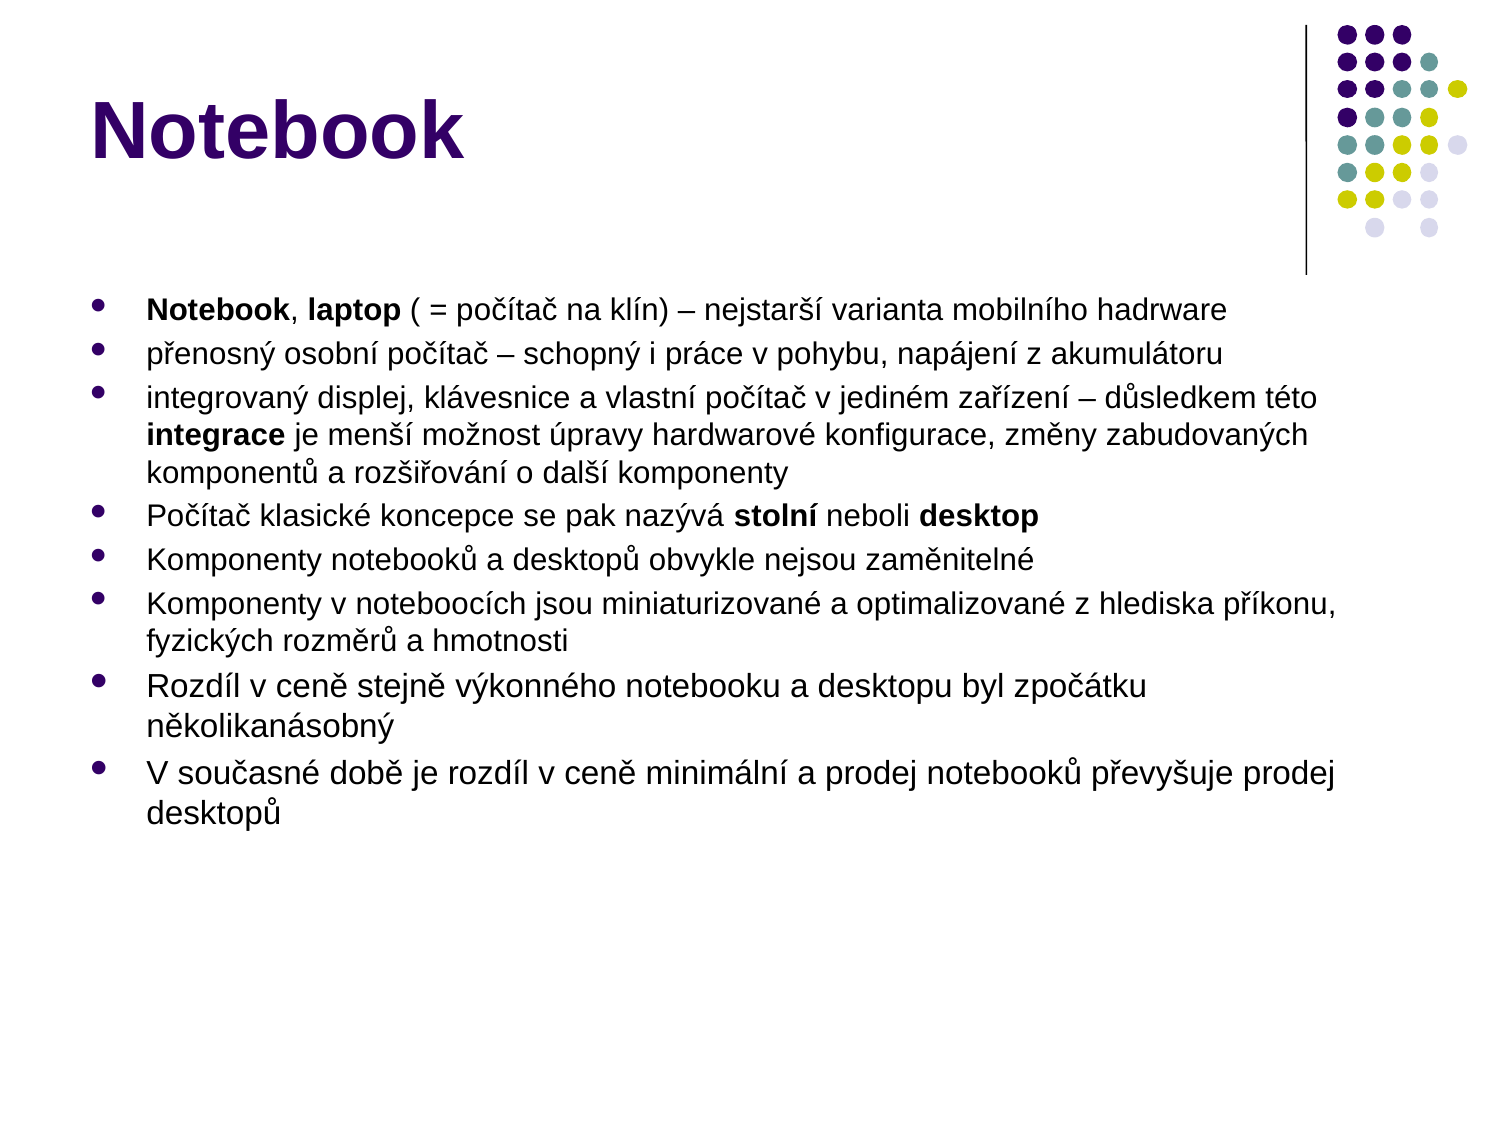

Notebook
Notebook, laptop ( = počítač na klín) – nejstarší varianta mobilního hadrware
přenosný osobní počítač – schopný i práce v pohybu, napájení z akumulátoru
integrovaný displej, klávesnice a vlastní počítač v jediném zařízení – důsledkem této integrace je menší možnost úpravy hardwarové konfigurace, změny zabudovaných komponentů a rozšiřování o další komponenty
Počítač klasické koncepce se pak nazývá stolní neboli desktop
Komponenty notebooků a desktopů obvykle nejsou zaměnitelné
Komponenty v noteboocích jsou miniaturizované a optimalizované z hlediska příkonu, fyzických rozměrů a hmotnosti
Rozdíl v ceně stejně výkonného notebooku a desktopu byl zpočátku několikanásobný
V současné době je rozdíl v ceně minimální a prodej notebooků převyšuje prodej desktopů